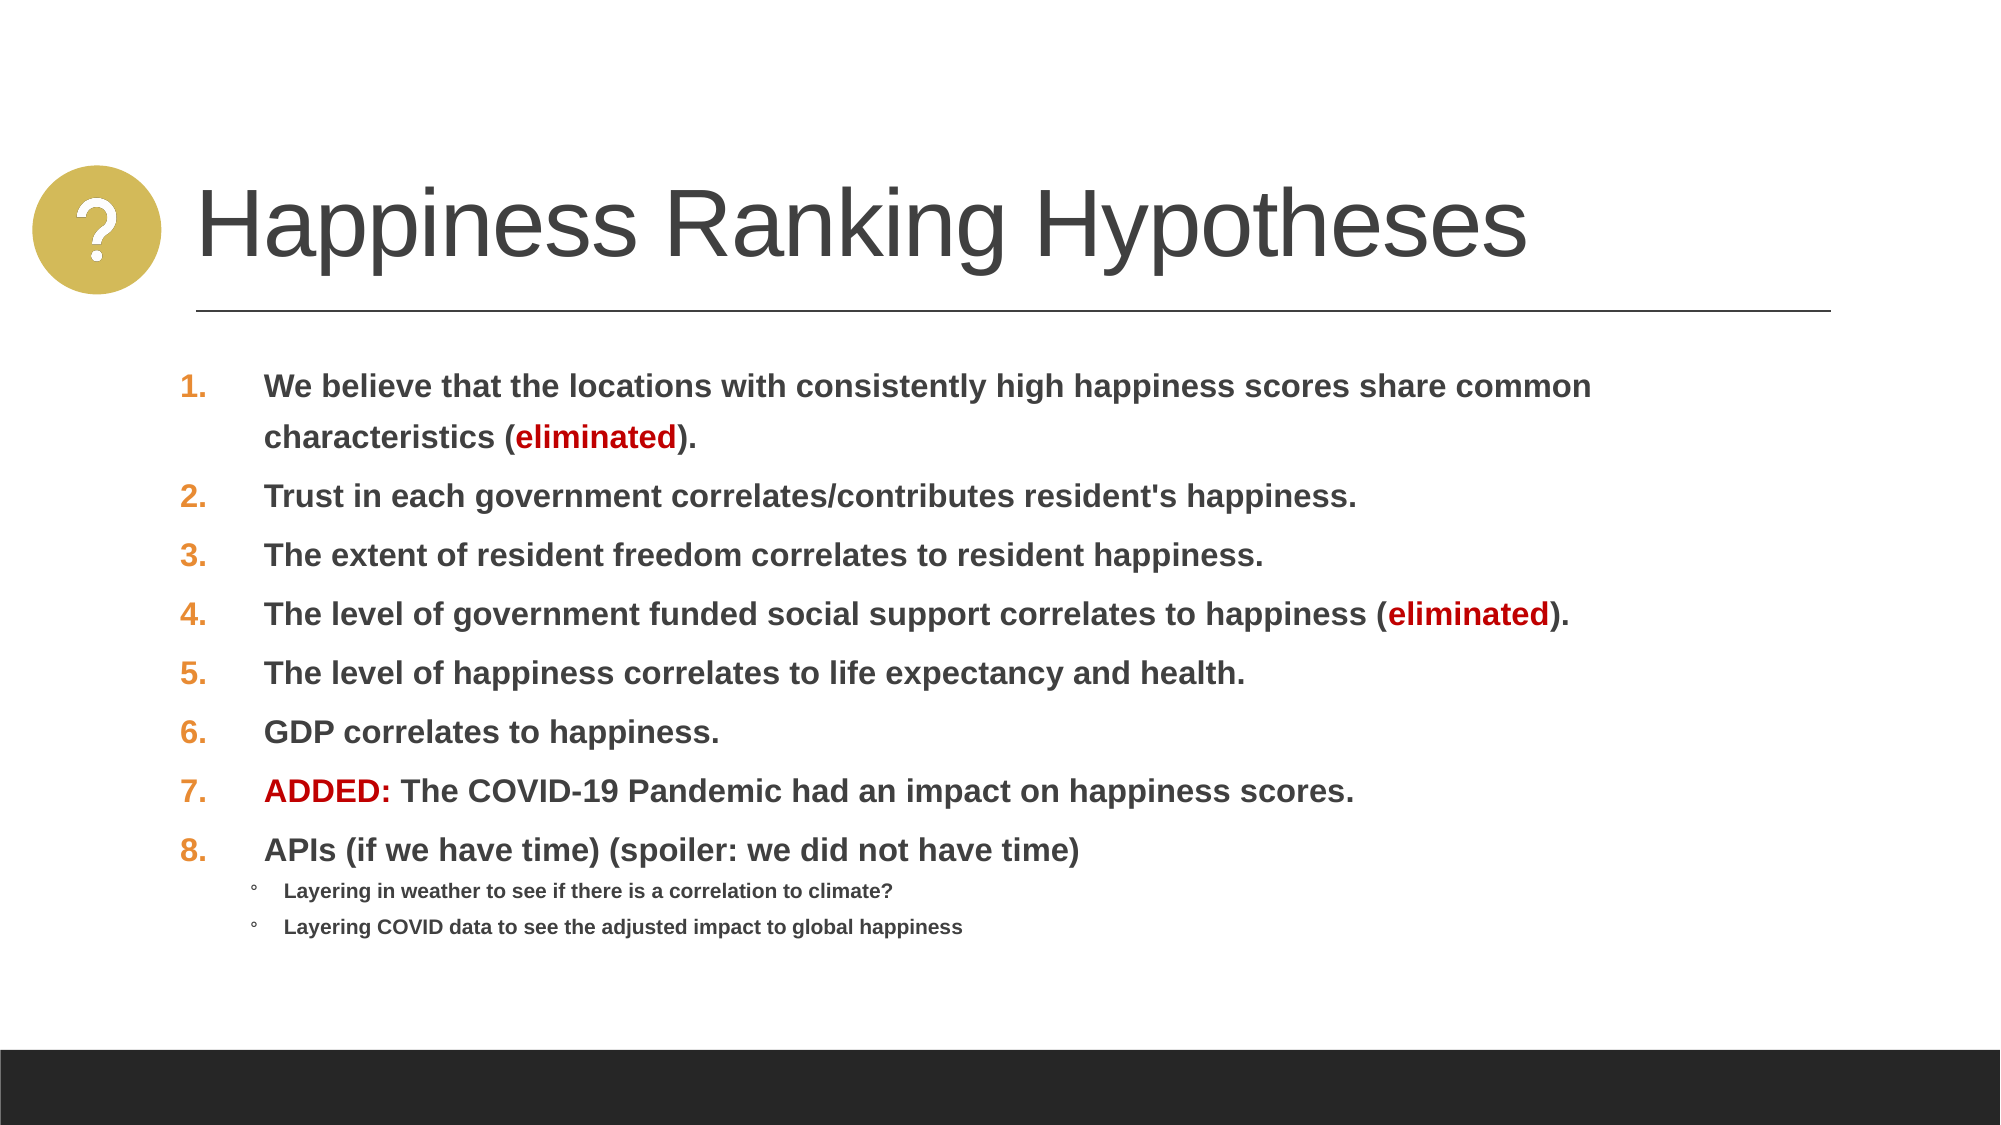

# Happiness Ranking Hypotheses

We believe that the locations with consistently high happiness scores share common characteristics (eliminated).
Trust in each government correlates/contributes resident's happiness.
The extent of resident freedom correlates to resident happiness.
The level of government funded social support correlates to happiness (eliminated).
The level of happiness correlates to life expectancy and health.
GDP correlates to happiness.
ADDED: The COVID-19 Pandemic had an impact on happiness scores.
APIs (if we have time) (spoiler: we did not have time)
Layering in weather to see if there is a correlation to climate?
Layering COVID data to see the adjusted impact to global happiness